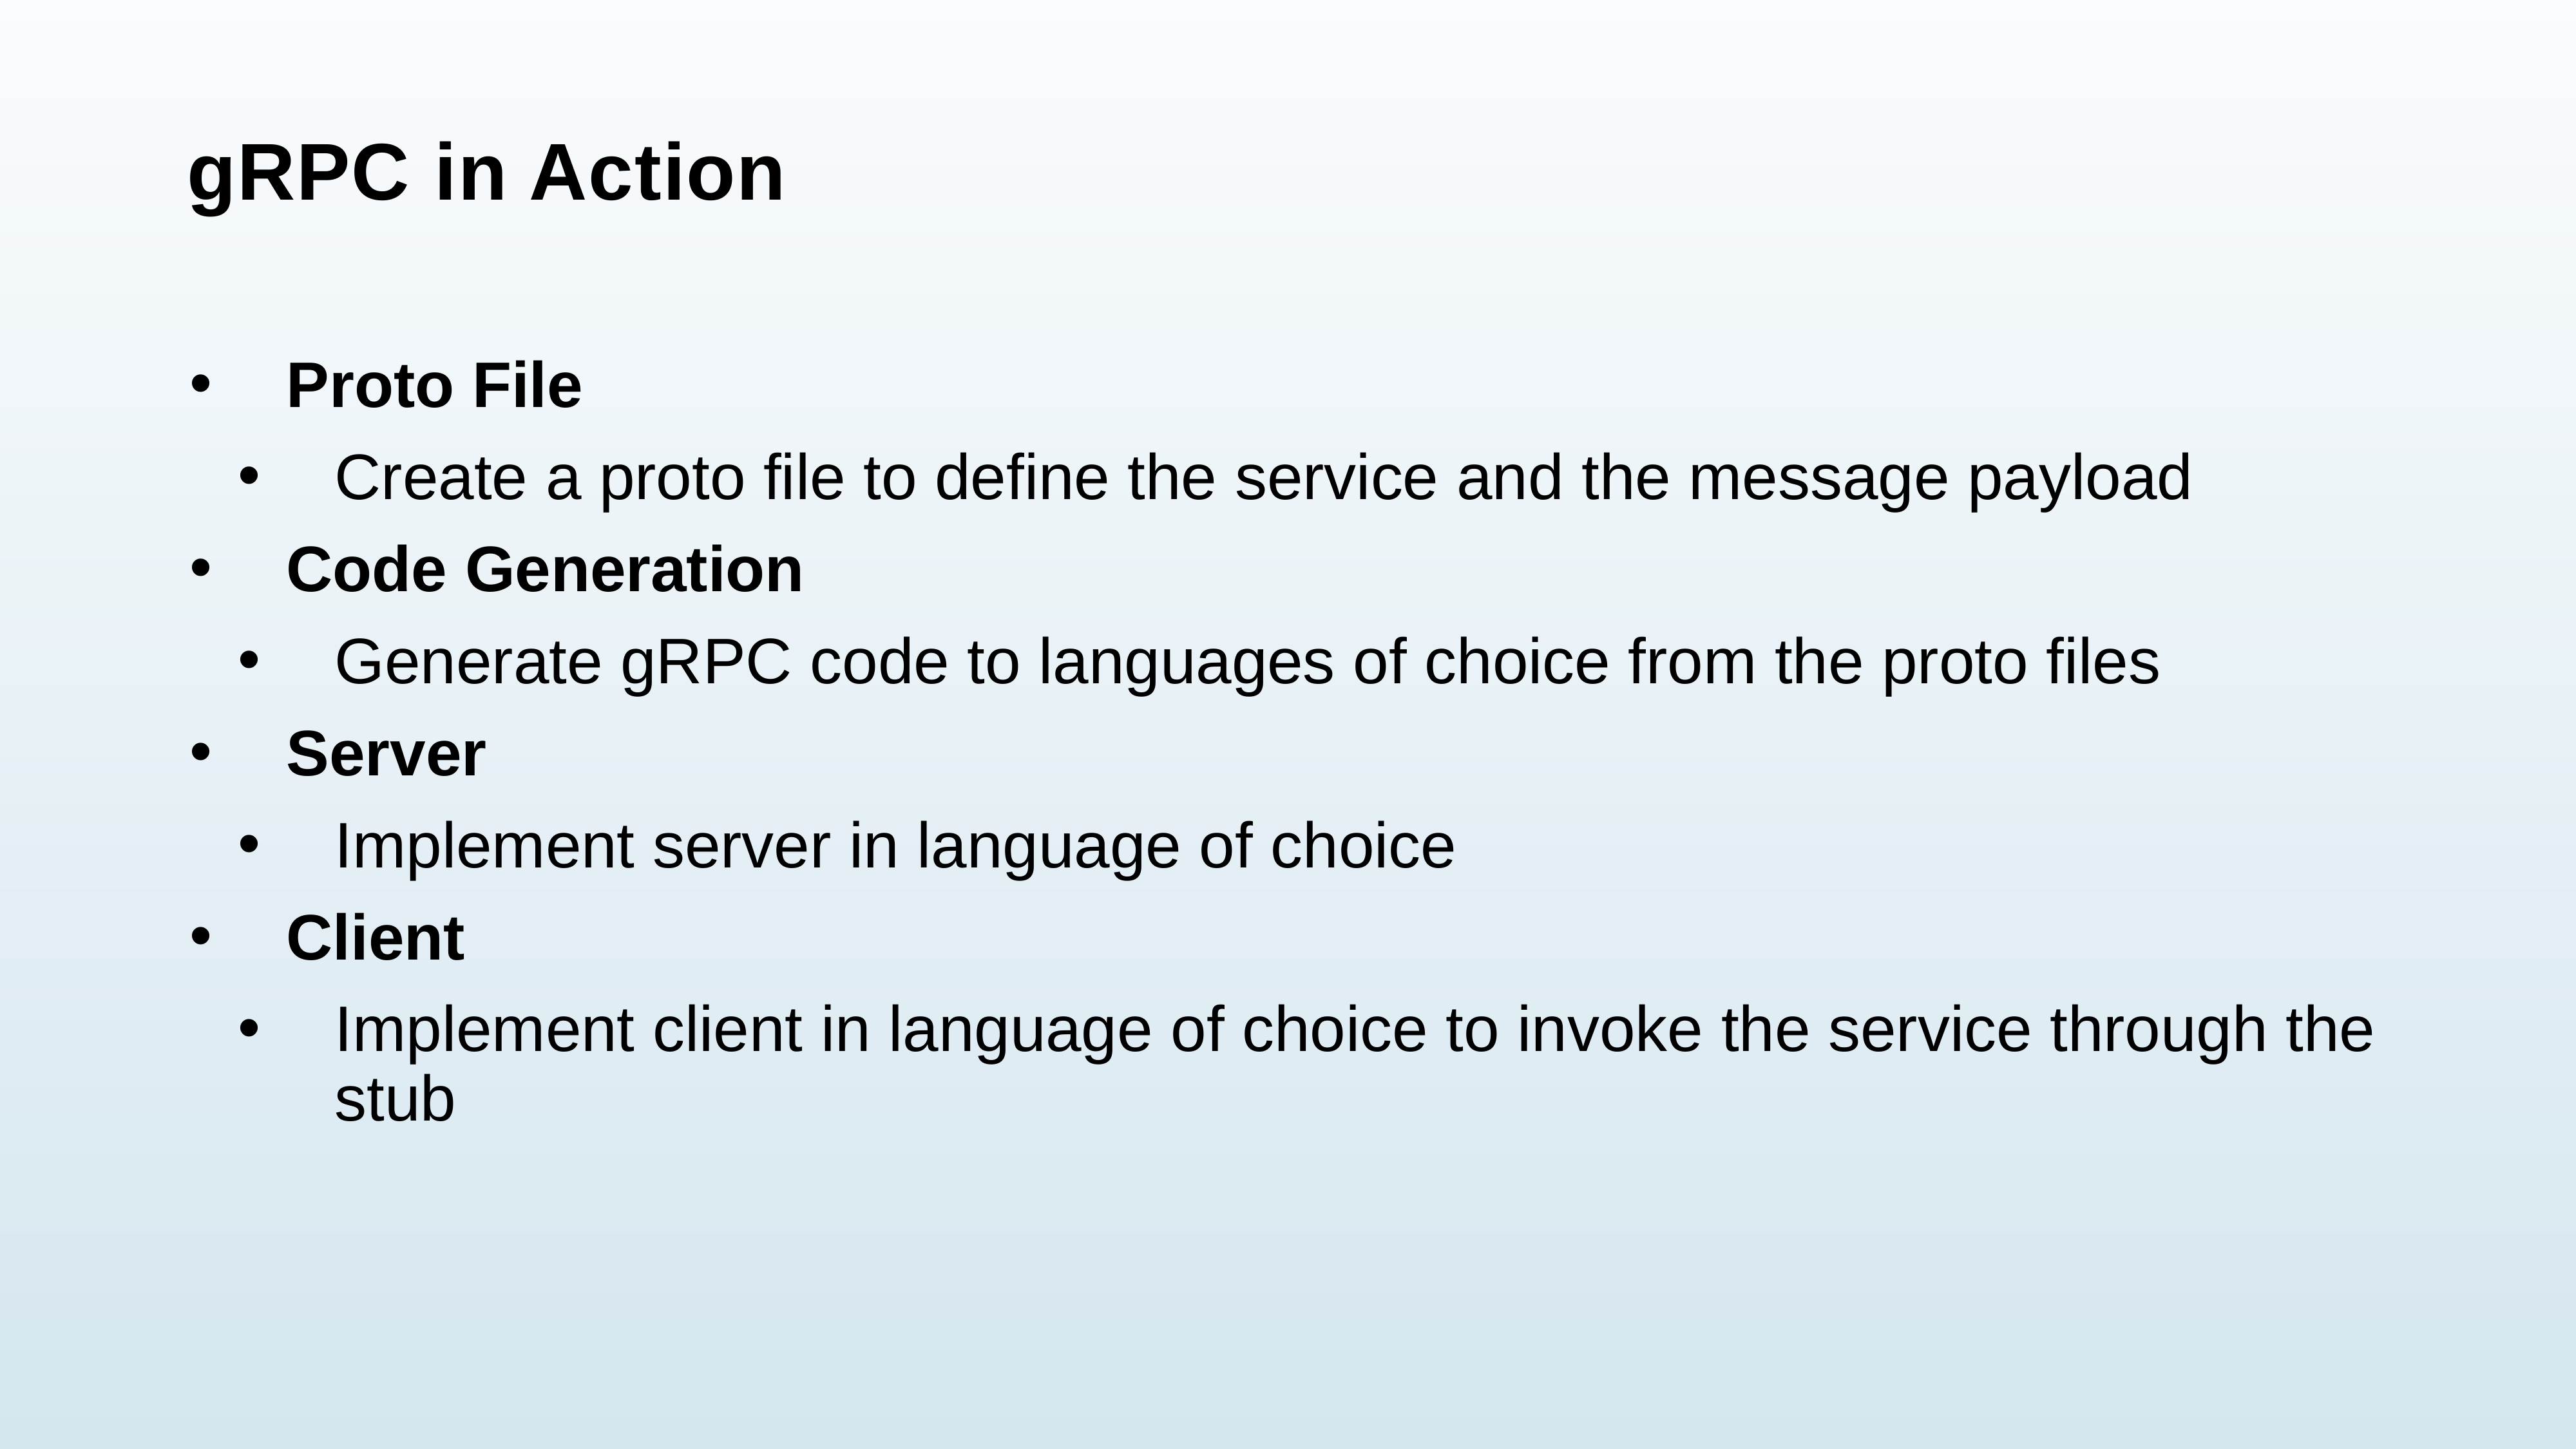

# gRPC in Action
Proto File
Create a proto file to define the service and the message payload
Code Generation
Generate gRPC code to languages of choice from the proto files
Server
Implement server in language of choice
Client
Implement client in language of choice to invoke the service through the stub